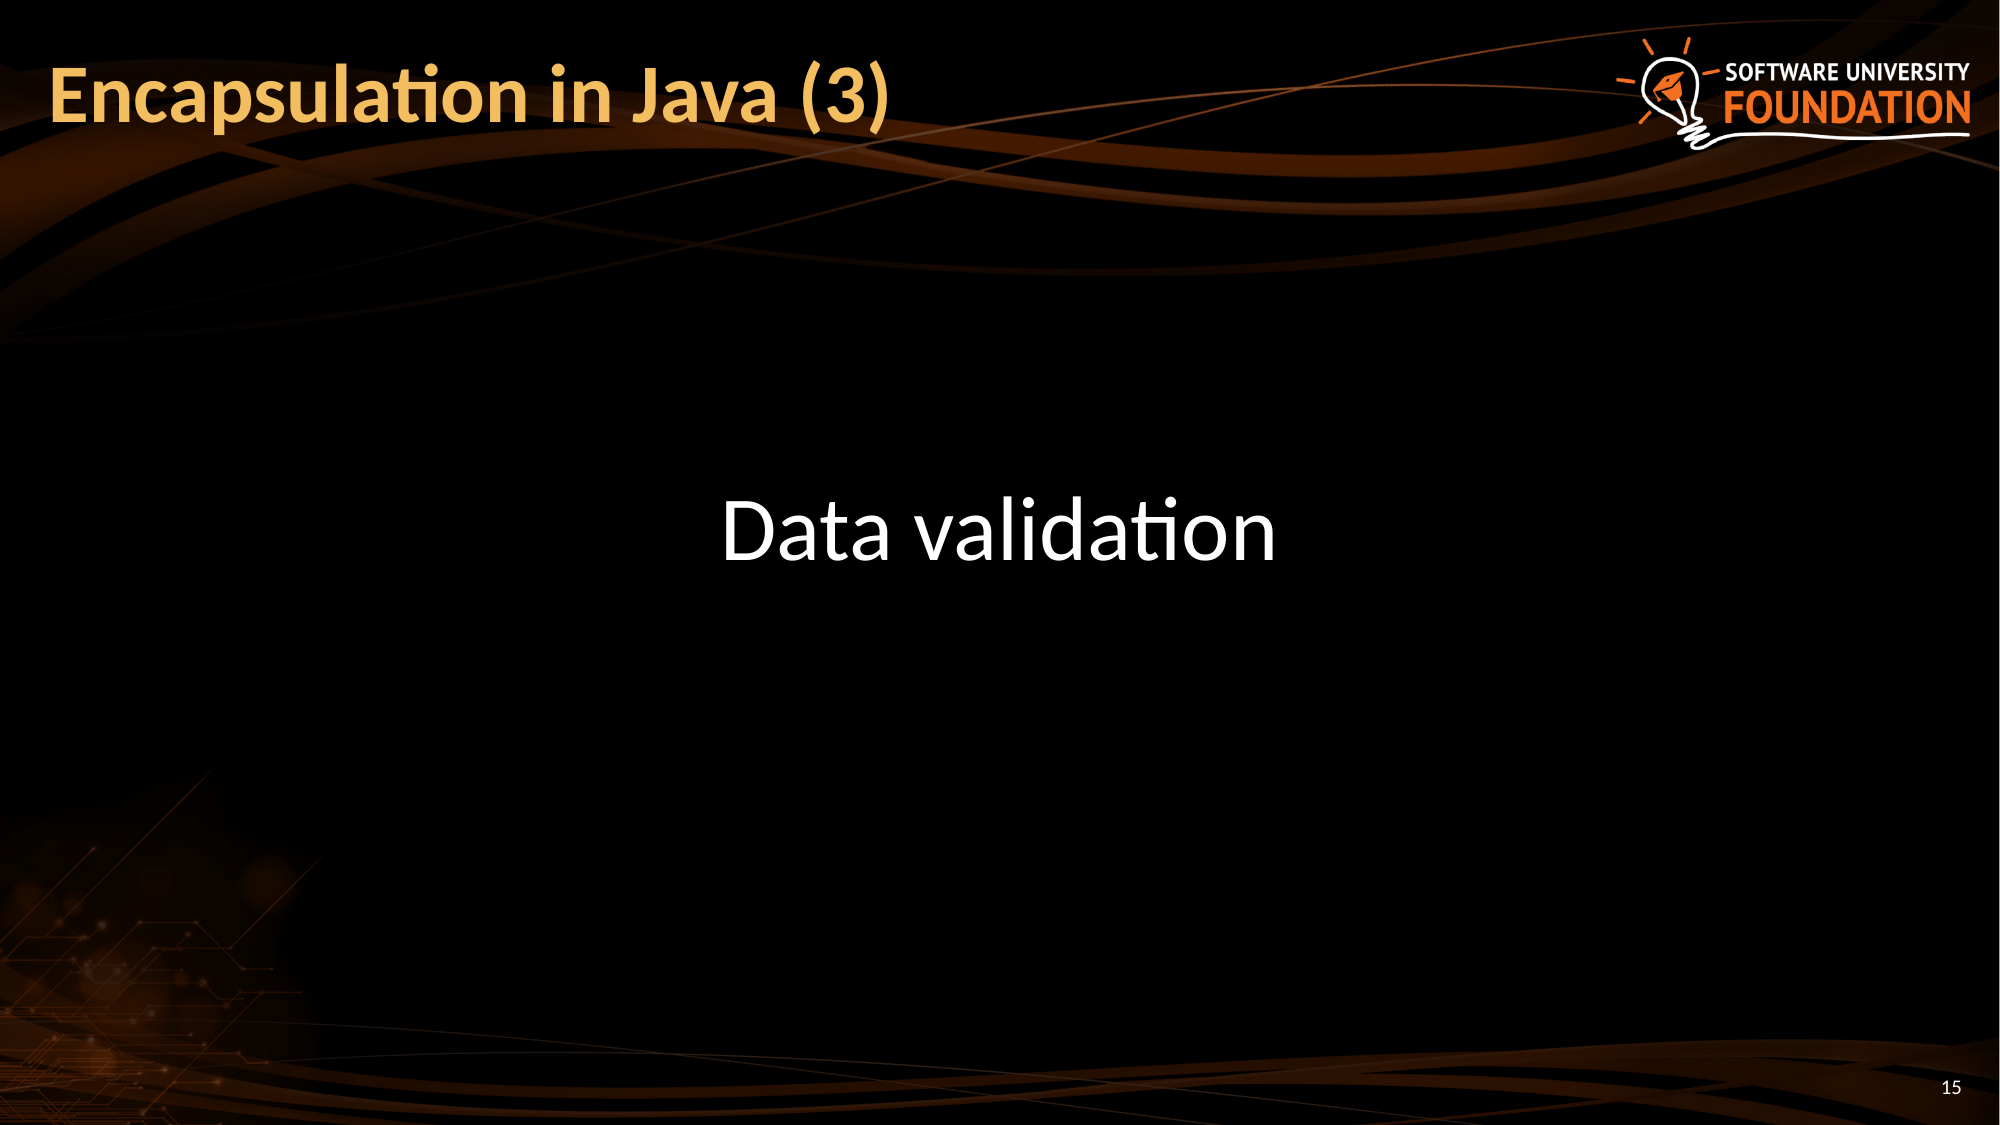

# Encapsulation in Java (3)
Data validation
15